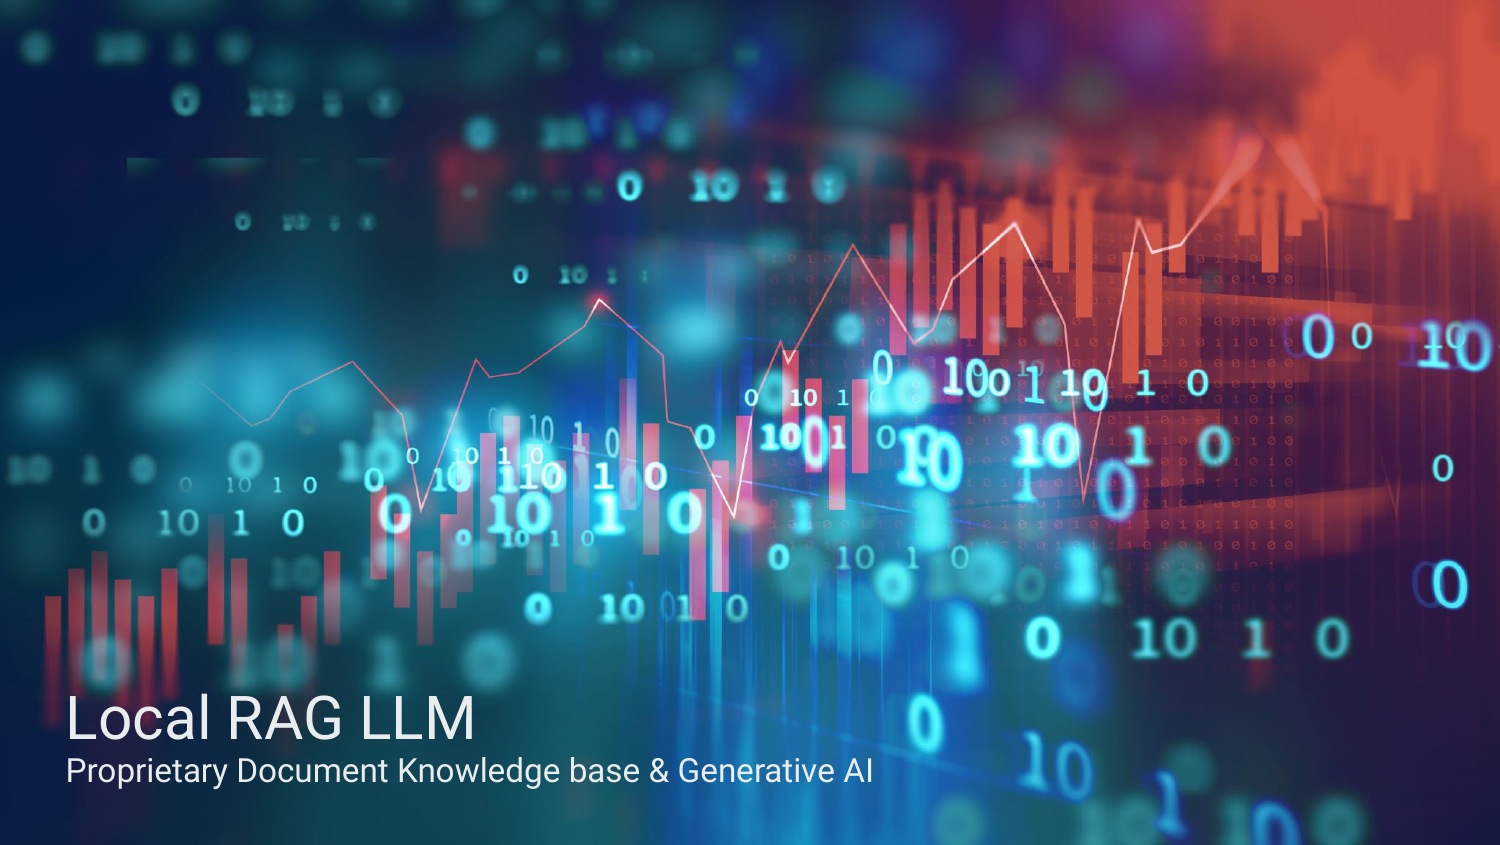

Local RAG LLM
Proprietary Document Knowledge base & Generative AI